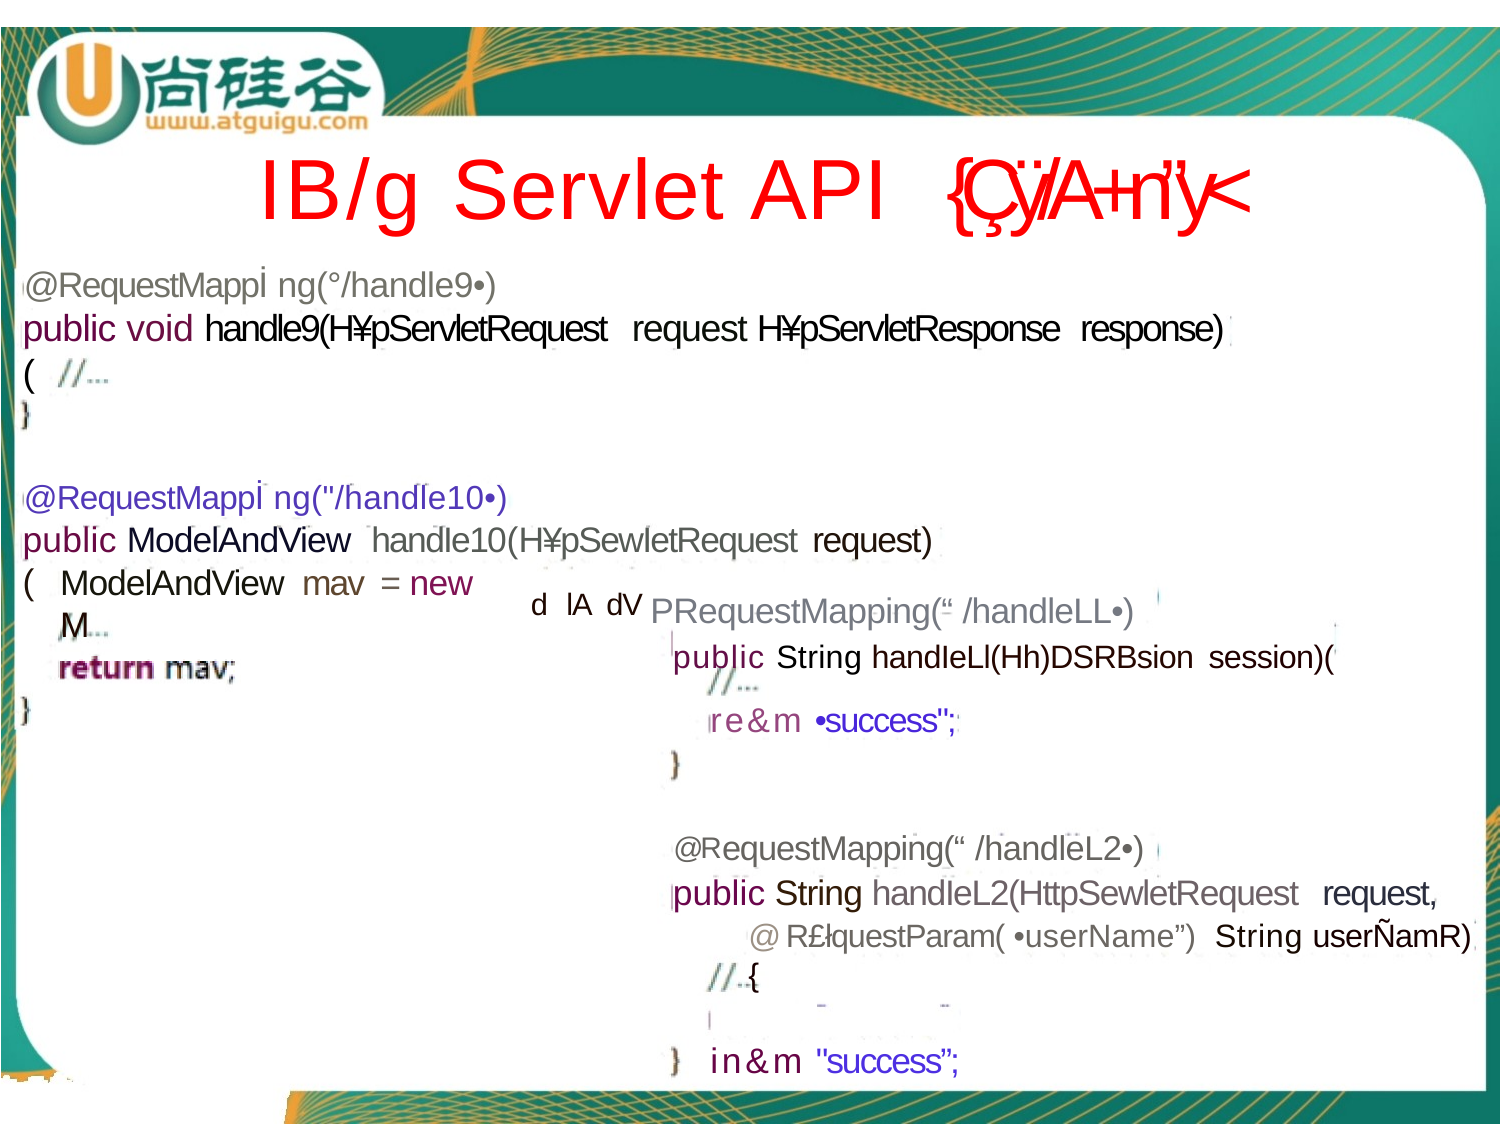

# IB/g Servlet API  {Çÿ/A+n”y<
@RequestMappİ ng(°/handle9•)
public void handle9(H¥pServletRequest   request H¥pServletResponse  response)(
@RequestMappİ ng("/handle10•)
public ModelAndView  handIe10(H¥pSewIetRequest	request)(
ModelAndView  mav  = new M
d  lA  dV PRequestMapping(“ /handleLL•)
public String handIeLl(Hh)DSRBsion session)(

re&m •success";

@  RequestMapping(“ /handleL2•)
public String handIeL2(HttpSewletRequest  request,
@ R£łquestParam( •userName”)  String userÑamR){

in&m "success”;